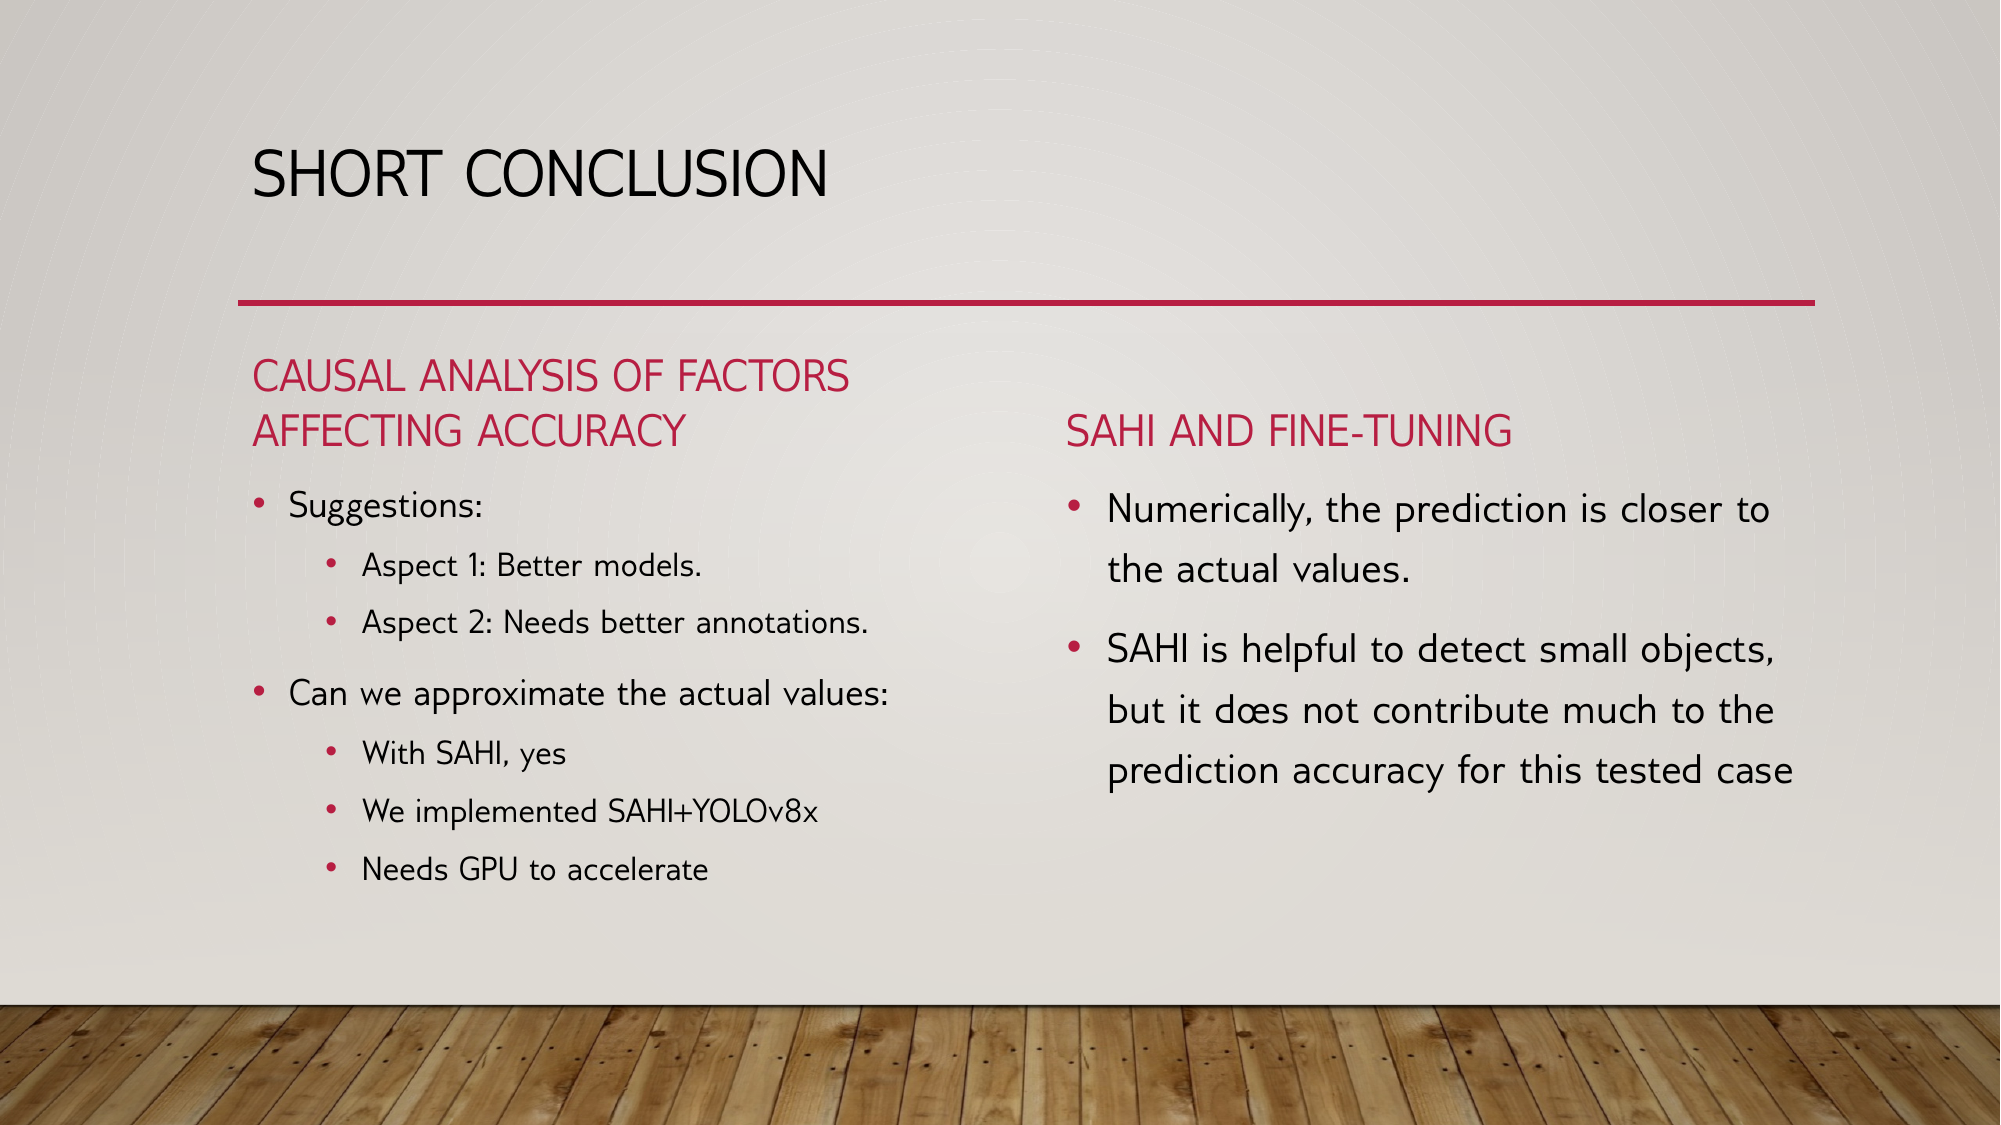

# Short conclusion
Causal Analysis of Factors Affecting Accuracy
SAHI and fine-tuning
Numerically, the prediction is closer to the actual values.
SAHI is helpful to detect small objects, but it does not contribute much to the prediction accuracy for this tested case
Suggestions:
Aspect 1: Better models.
Aspect 2: Needs better annotations.
Can we approximate the actual values:
With SAHI, yes
We implemented SAHI+YOLOv8x
Needs GPU to accelerate